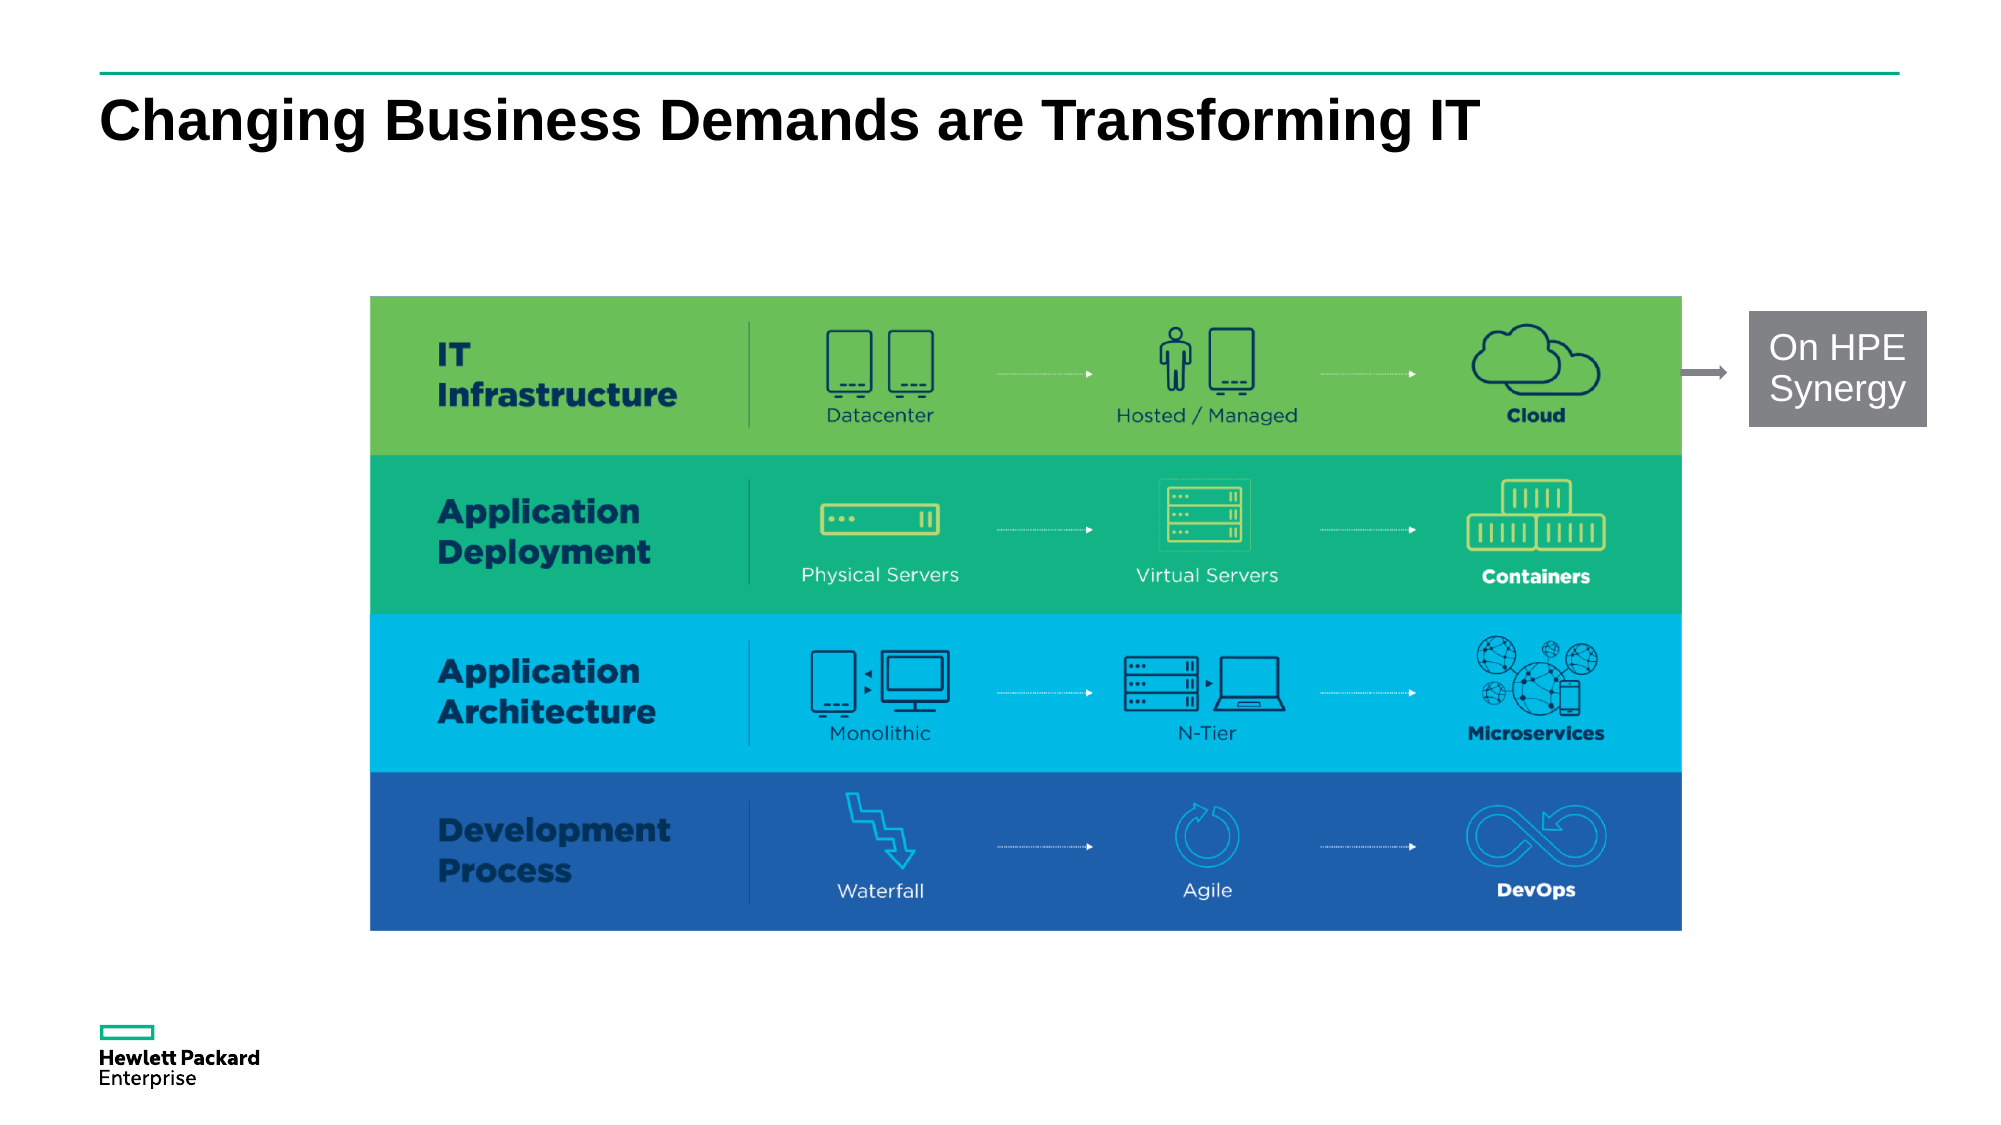

# Changing Business Demands are Transforming IT

On HPE Synergy